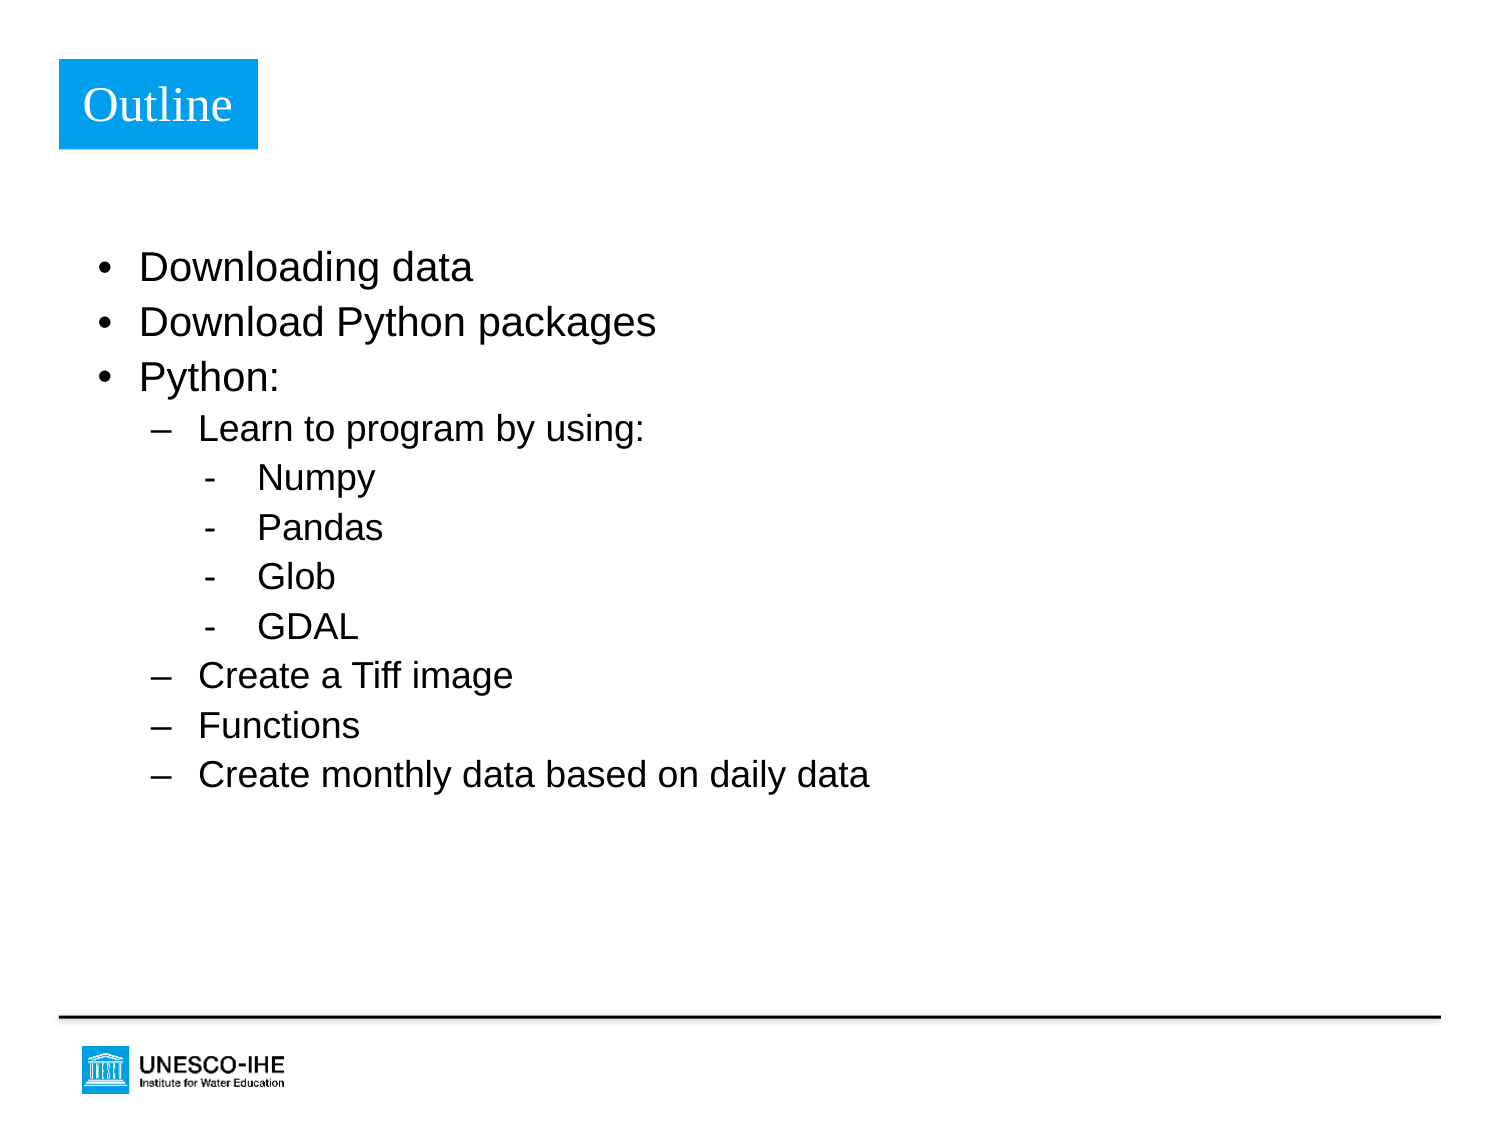

Outline
Downloading data
Download Python packages
Python:
Learn to program by using:
Numpy
Pandas
Glob
GDAL
Create a Tiff image
Functions
Create monthly data based on daily data